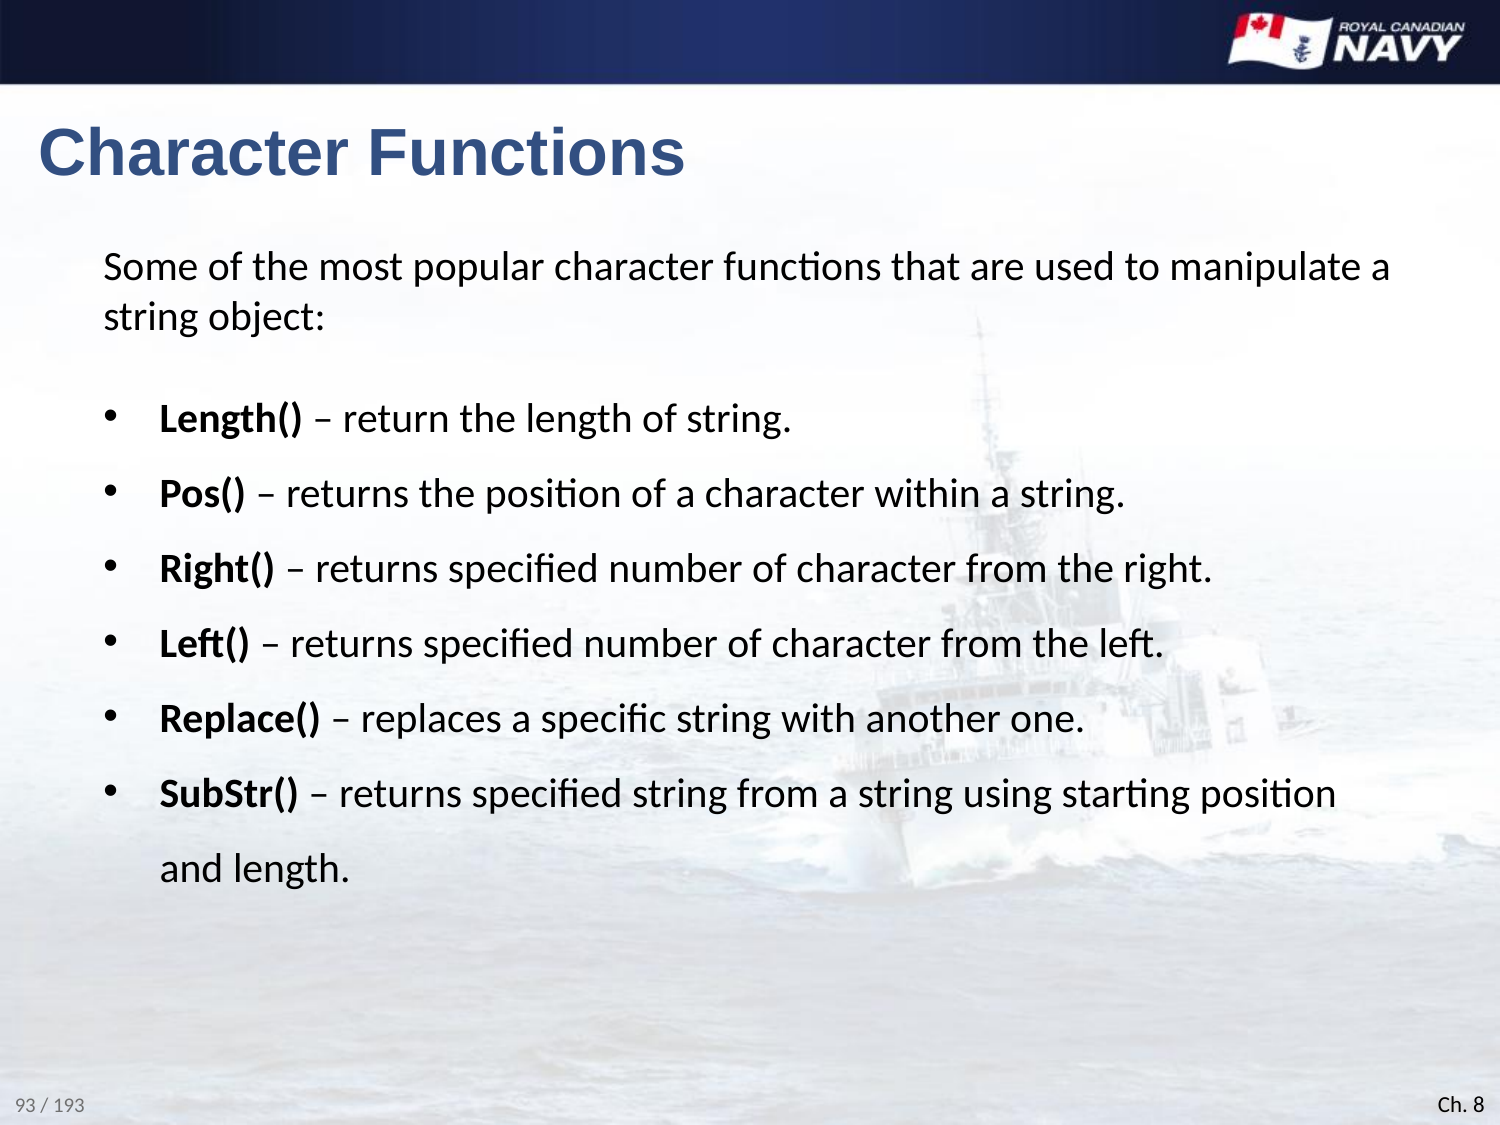

# Character Functions
Some of the most popular character functions that are used to manipulate a string object:

Length() – return the length of string.
Pos() – returns the position of a character within a string.
Right() – returns specified number of character from the right.
Left() – returns specified number of character from the left.
Replace() – replaces a specific string with another one.
SubStr() – returns specified string from a string using starting position and length.
Ch. 8
93 / 193